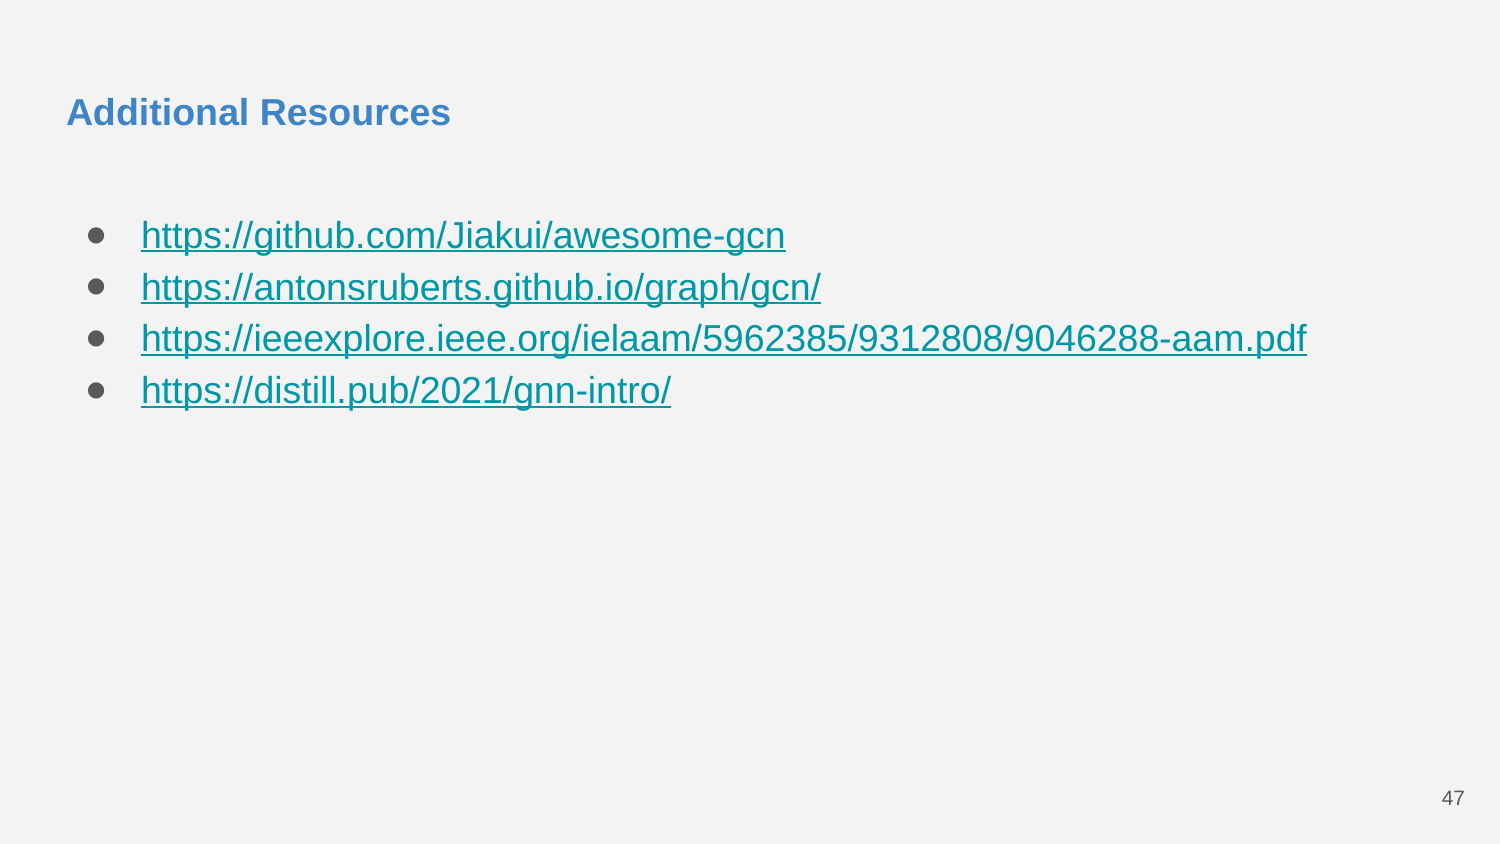

# Additional Resources
https://github.com/Jiakui/awesome-gcn
https://antonsruberts.github.io/graph/gcn/
https://ieeexplore.ieee.org/ielaam/5962385/9312808/9046288-aam.pdf
https://distill.pub/2021/gnn-intro/

47